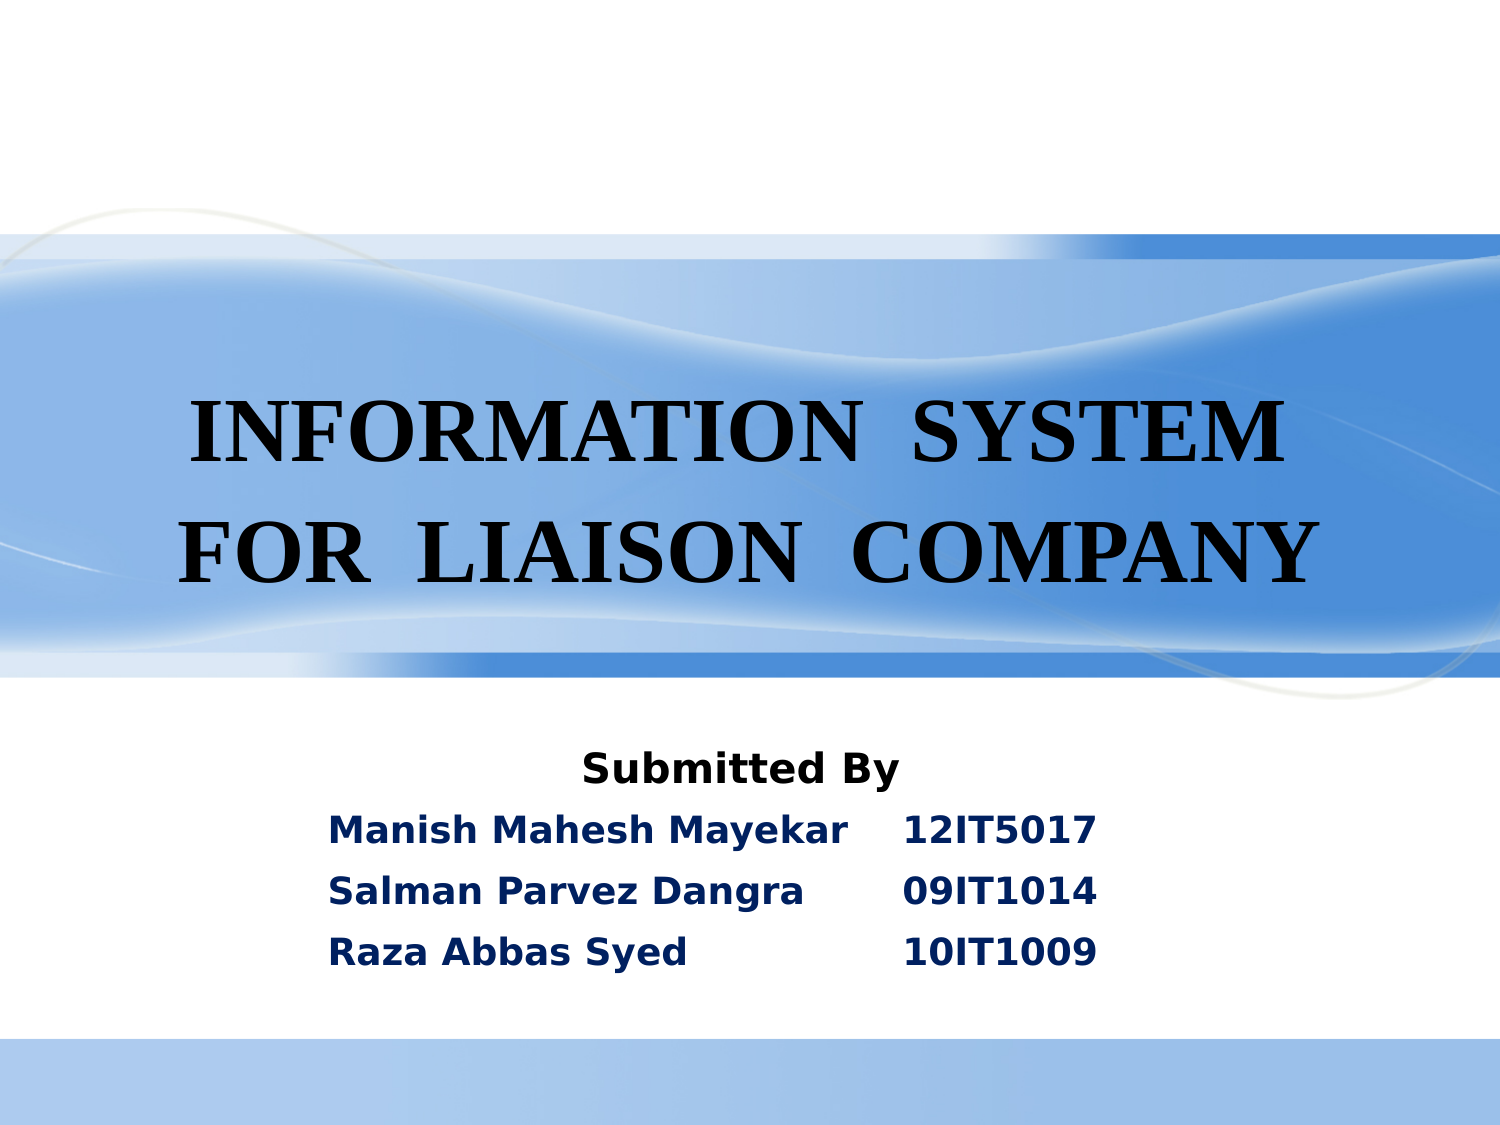

# INFORMATION  SYSTEM  for  LIAISON  COMPANY
| Submitted By |  |
| --- | --- |
| Manish Mahesh Mayekar | 12IT5017 |
| Salman Parvez Dangra | 09IT1014 |
| Raza Abbas Syed | 10IT1009 |